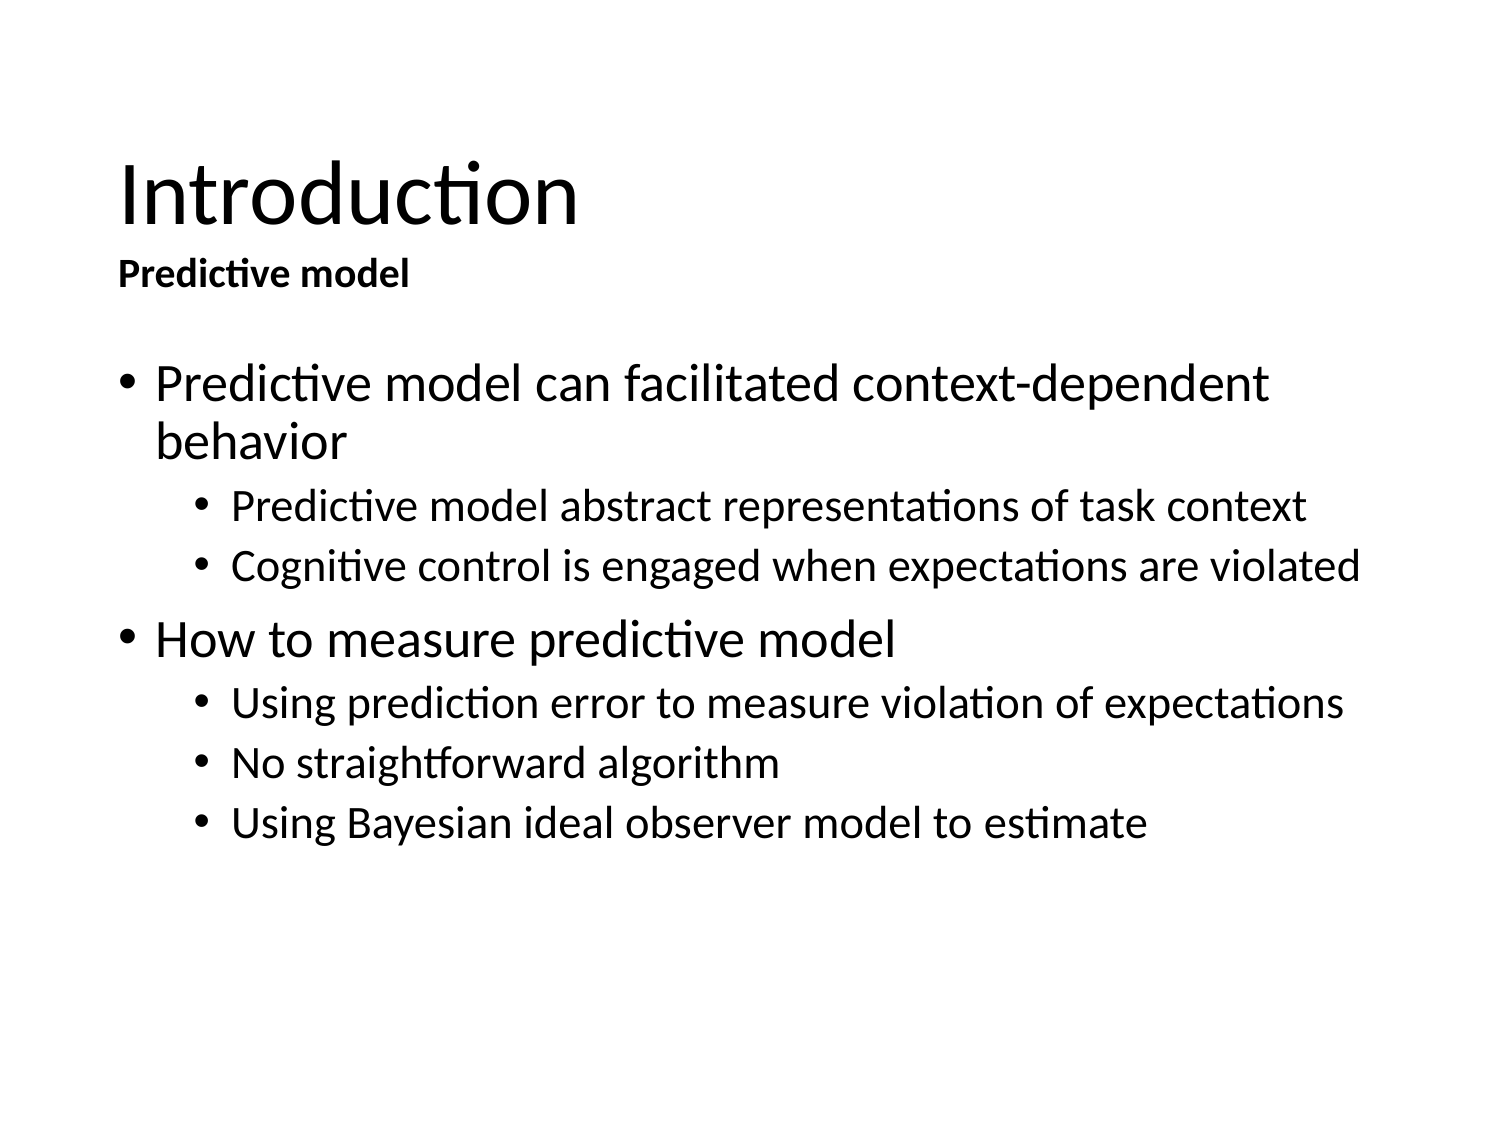

# Introduction
Predictive model
Predictive model can facilitated context-dependent behavior
Predictive model abstract representations of task context
Cognitive control is engaged when expectations are violated
How to measure predictive model
Using prediction error to measure violation of expectations
No straightforward algorithm
Using Bayesian ideal observer model to estimate